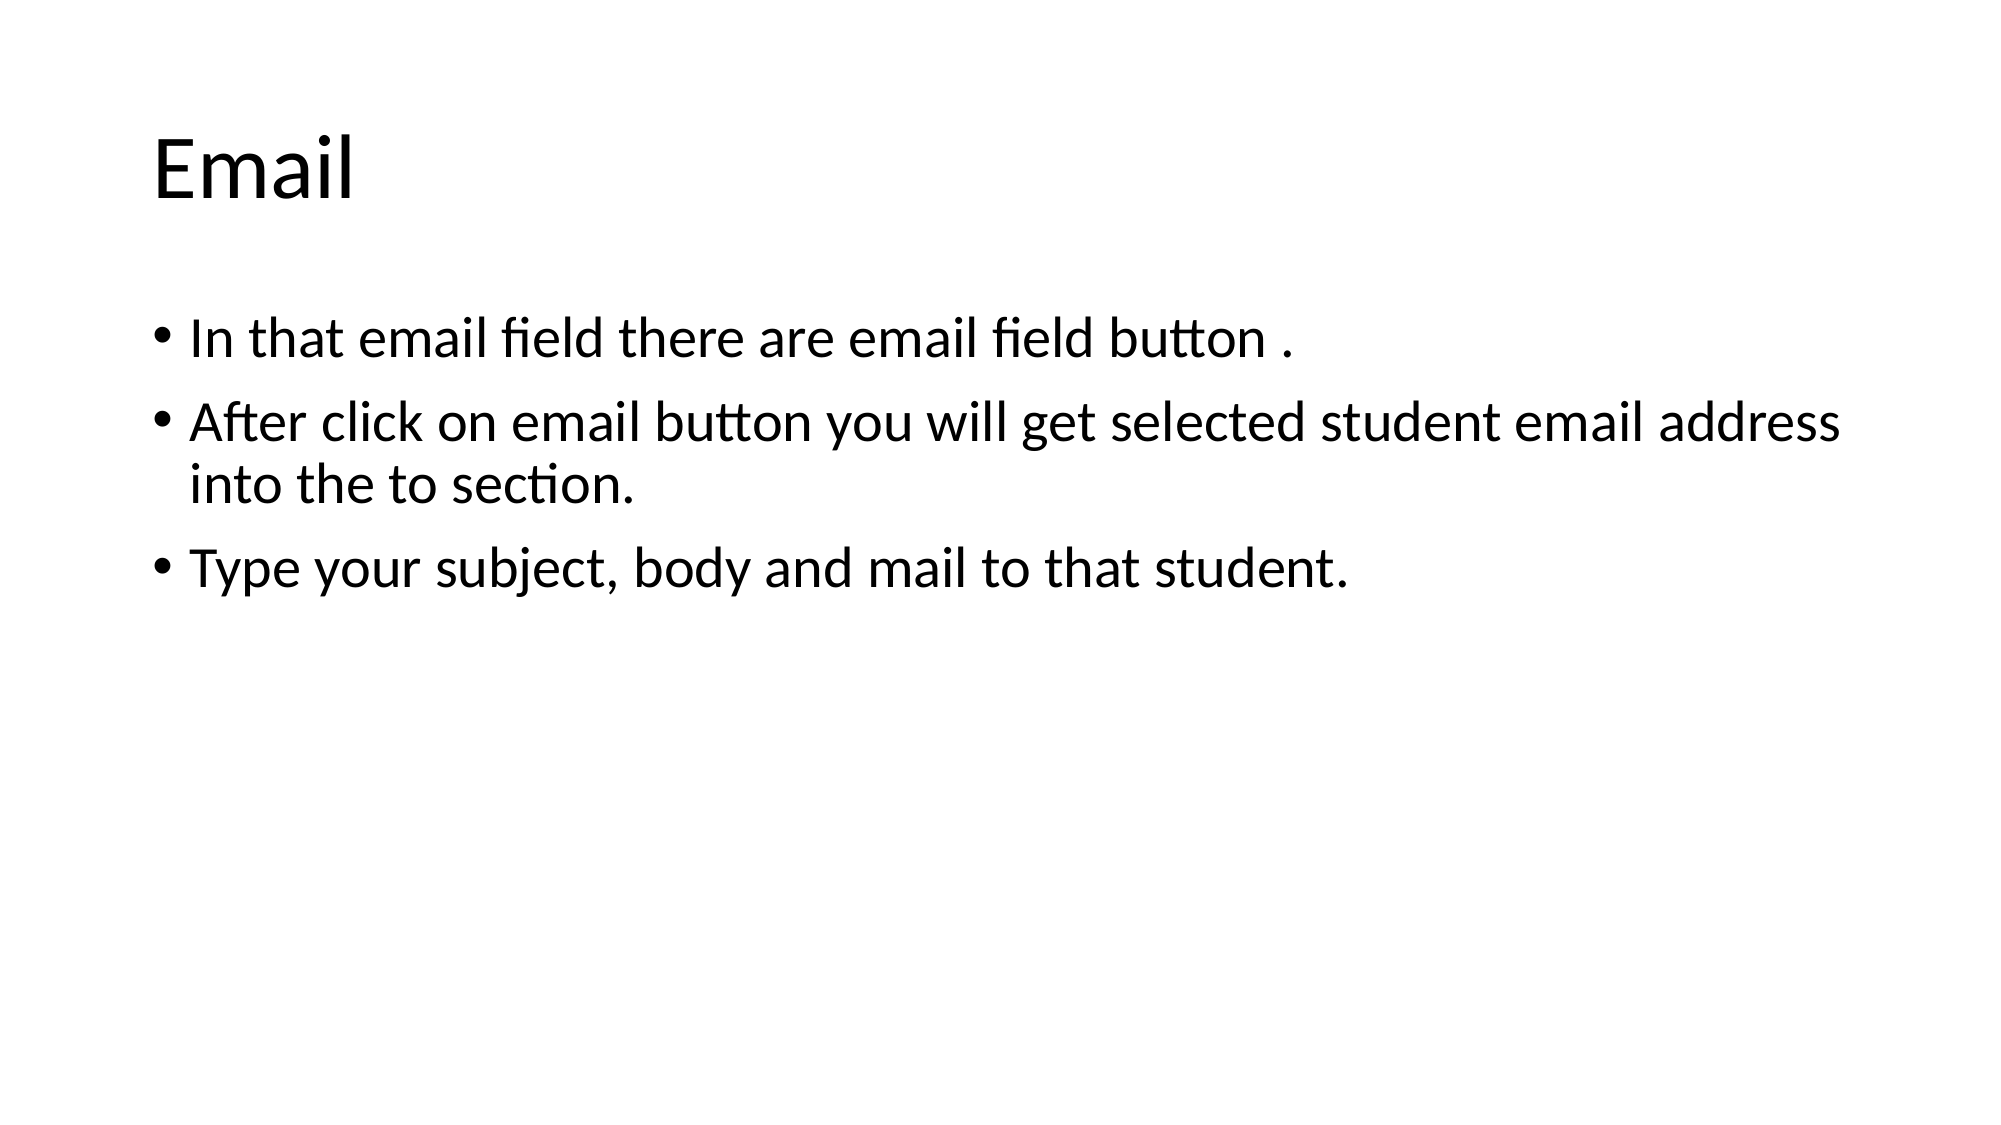

# Email
In that email field there are email field button .
After click on email button you will get selected student email address into the to section.
Type your subject, body and mail to that student.